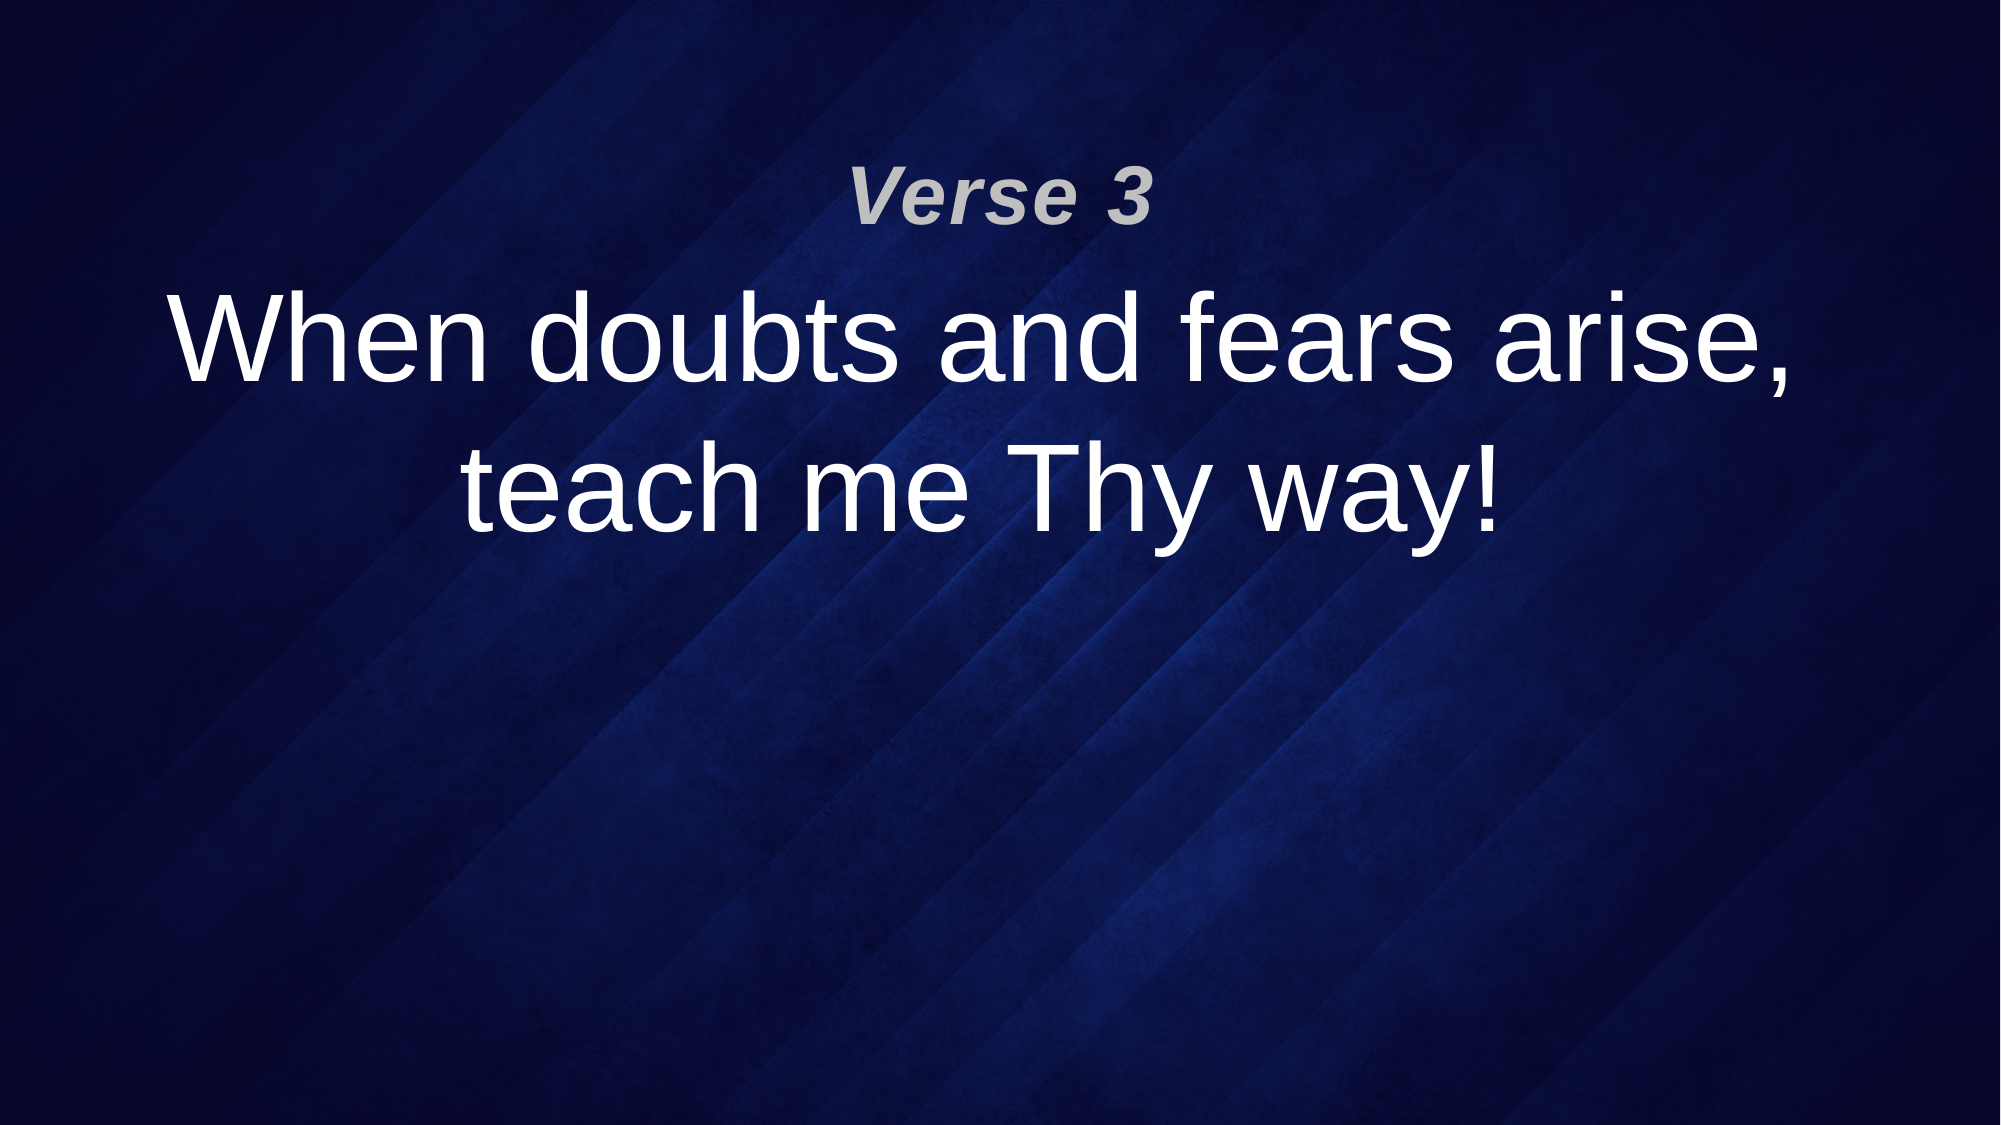

Verse 3
# When doubts and fears arise, teach me Thy way!